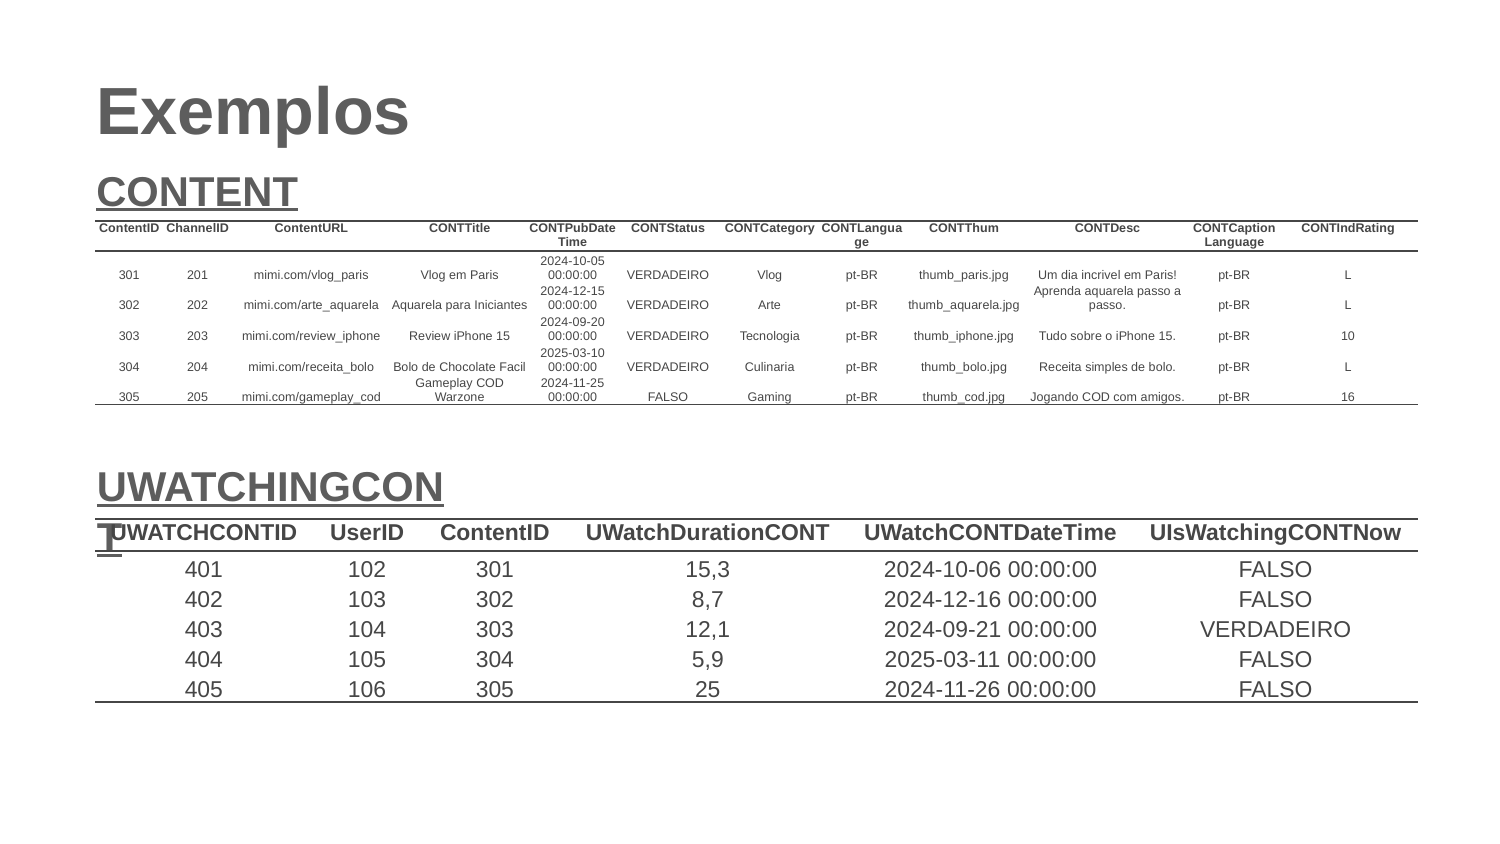

Exemplos
CONTENT
| ContentID | ChannelID | ContentURL | CONTTitle | CONTPubDateTime | CONTStatus | CONTCategory | CONTLanguage | CONTThum | CONTDesc | CONTCaptionLanguage | CONTIndRating |
| --- | --- | --- | --- | --- | --- | --- | --- | --- | --- | --- | --- |
| 301 | 201 | mimi.com/vlog\_paris | Vlog em Paris | 2024-10-05 00:00:00 | VERDADEIRO | Vlog | pt-BR | thumb\_paris.jpg | Um dia incrivel em Paris! | pt-BR | L |
| 302 | 202 | mimi.com/arte\_aquarela | Aquarela para Iniciantes | 2024-12-15 00:00:00 | VERDADEIRO | Arte | pt-BR | thumb\_aquarela.jpg | Aprenda aquarela passo a passo. | pt-BR | L |
| 303 | 203 | mimi.com/review\_iphone | Review iPhone 15 | 2024-09-20 00:00:00 | VERDADEIRO | Tecnologia | pt-BR | thumb\_iphone.jpg | Tudo sobre o iPhone 15. | pt-BR | 10 |
| 304 | 204 | mimi.com/receita\_bolo | Bolo de Chocolate Facil | 2025-03-10 00:00:00 | VERDADEIRO | Culinaria | pt-BR | thumb\_bolo.jpg | Receita simples de bolo. | pt-BR | L |
| 305 | 205 | mimi.com/gameplay\_cod | Gameplay COD Warzone | 2024-11-25 00:00:00 | FALSO | Gaming | pt-BR | thumb\_cod.jpg | Jogando COD com amigos. | pt-BR | 16 |
UWATCHINGCONT
| UWATCHCONTID | UserID | ContentID | UWatchDurationCONT | UWatchCONTDateTime | UIsWatchingCONTNow |
| --- | --- | --- | --- | --- | --- |
| 401 | 102 | 301 | 15,3 | 2024-10-06 00:00:00 | FALSO |
| 402 | 103 | 302 | 8,7 | 2024-12-16 00:00:00 | FALSO |
| 403 | 104 | 303 | 12,1 | 2024-09-21 00:00:00 | VERDADEIRO |
| 404 | 105 | 304 | 5,9 | 2025-03-11 00:00:00 | FALSO |
| 405 | 106 | 305 | 25 | 2024-11-26 00:00:00 | FALSO |